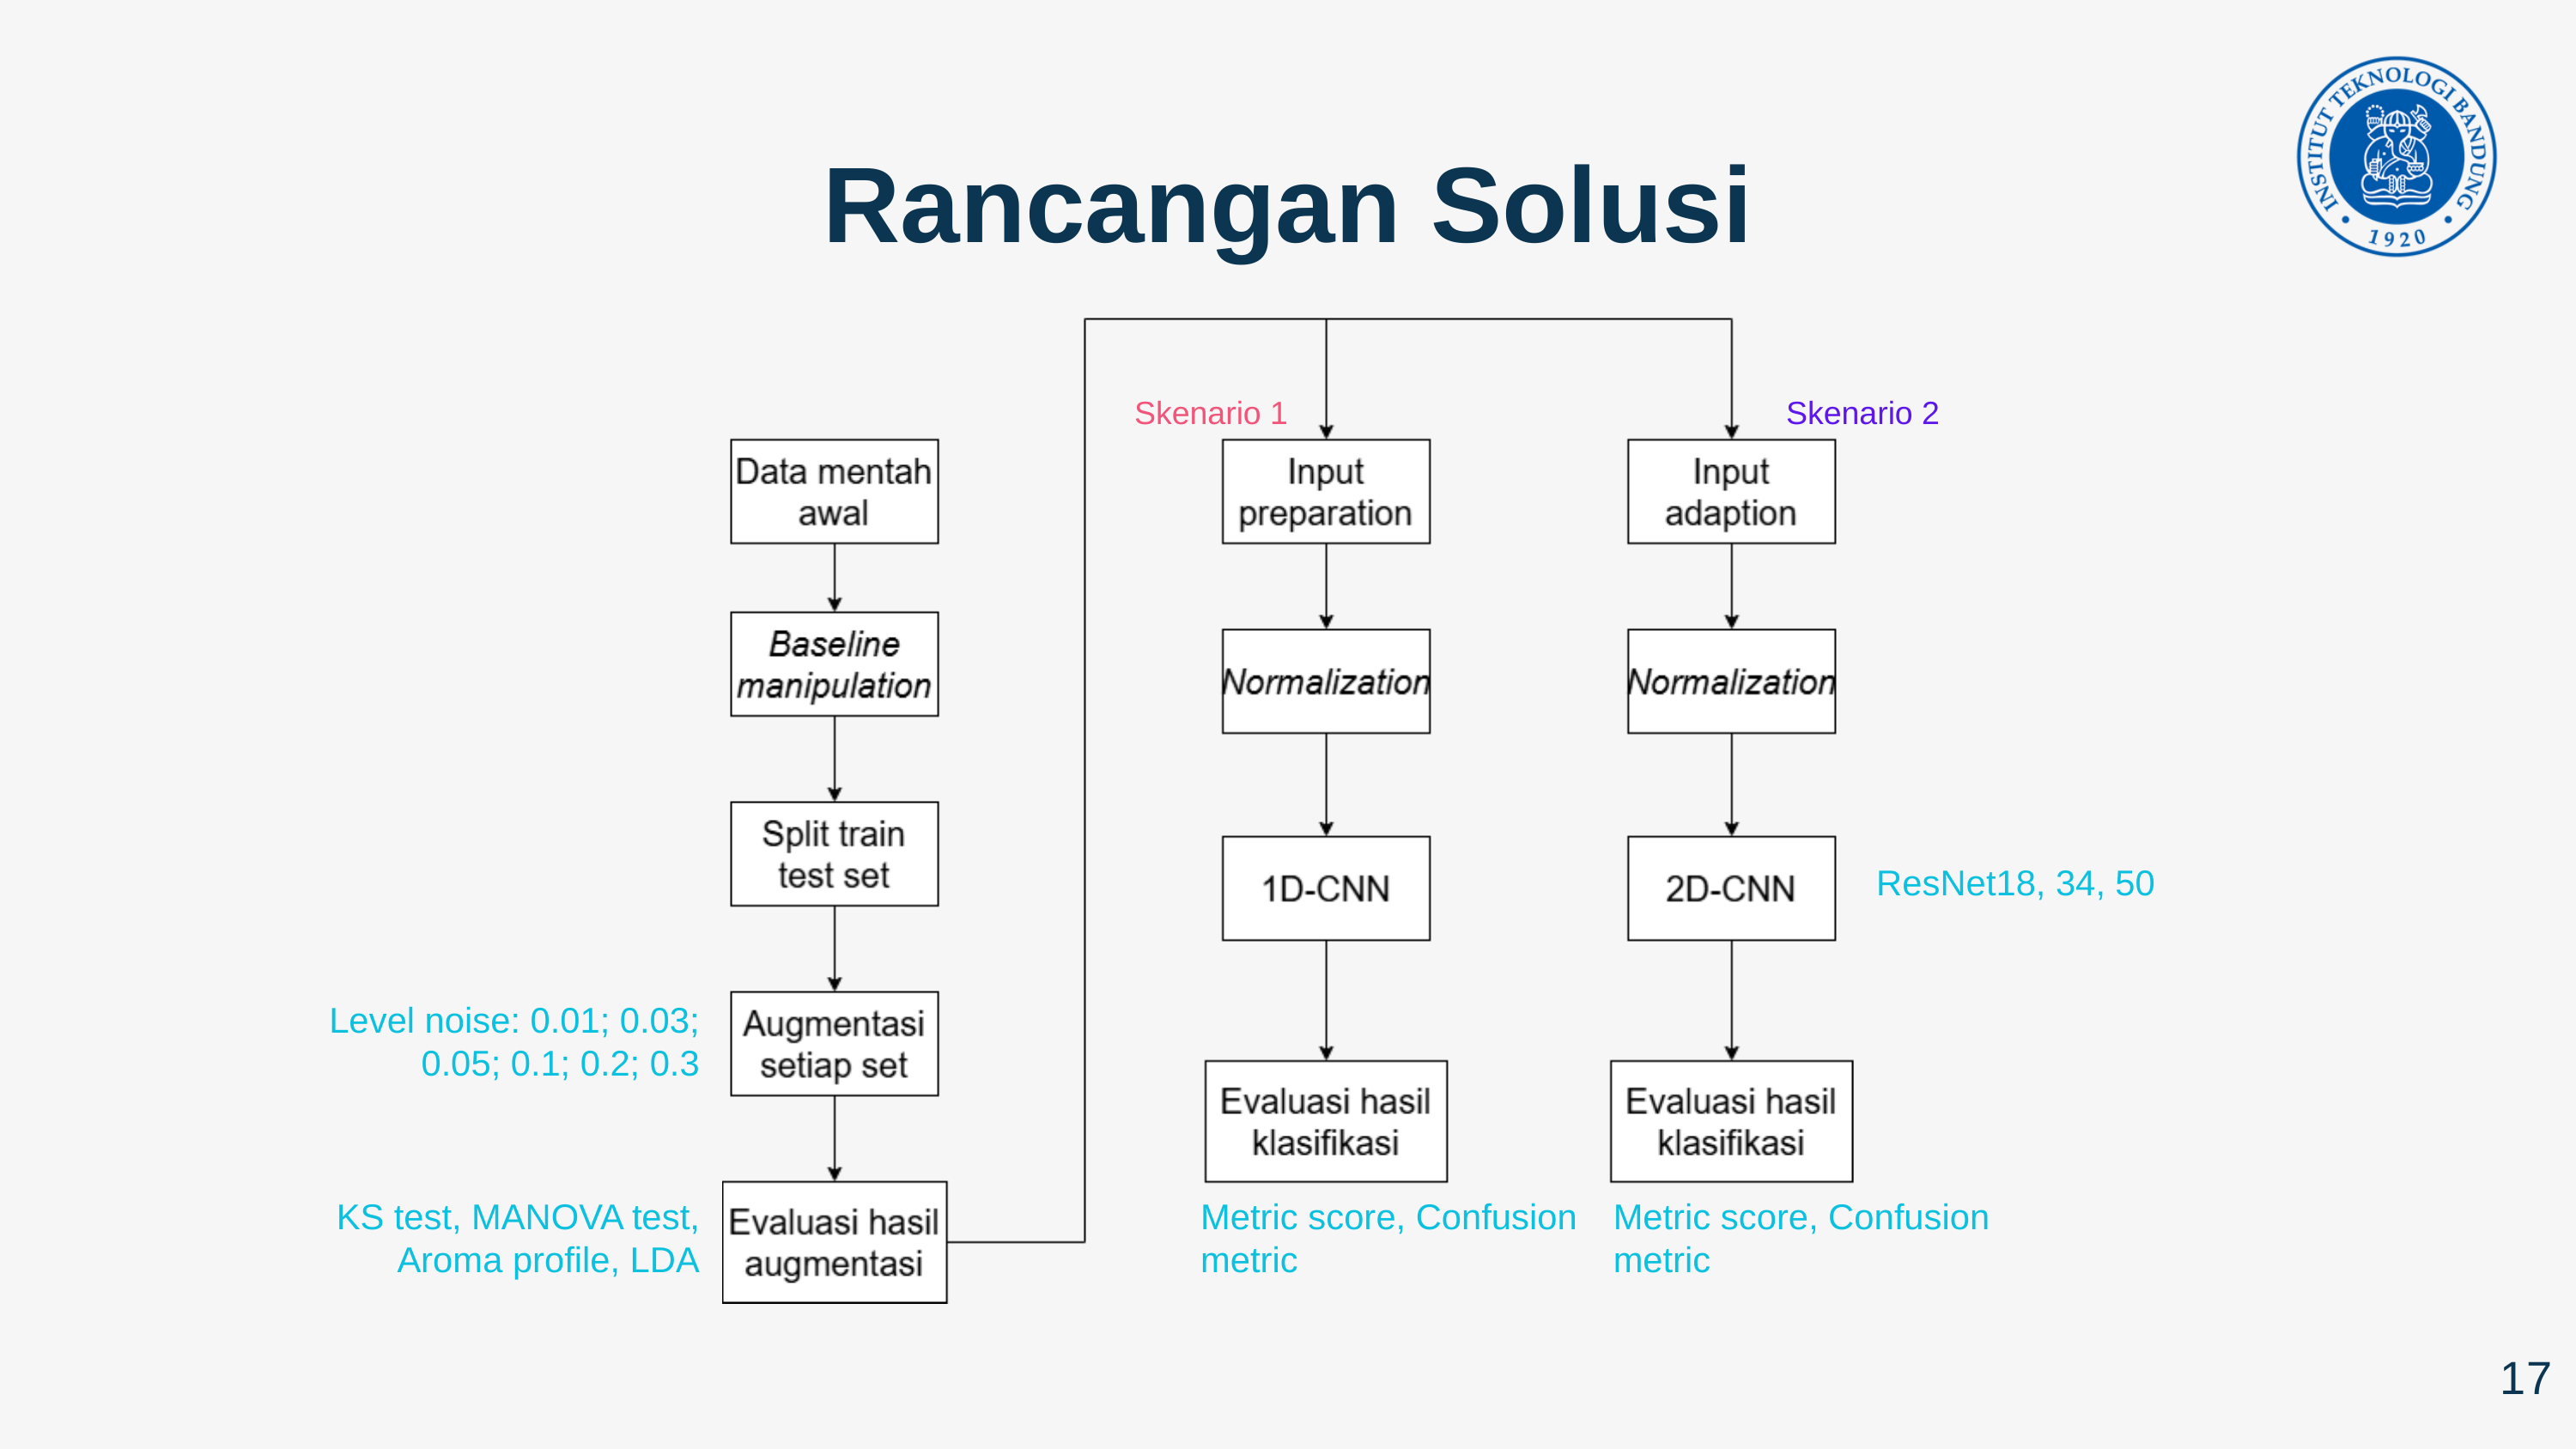

Rancangan Solusi

Skenario 1
Skenario 2
ResNet18, 34, 50
Level noise: 0.01; 0.03; 0.05; 0.1; 0.2; 0.3
KS test, MANOVA test, Aroma profile, LDA
Metric score, Confusion metric
Metric score, Confusion metric
17